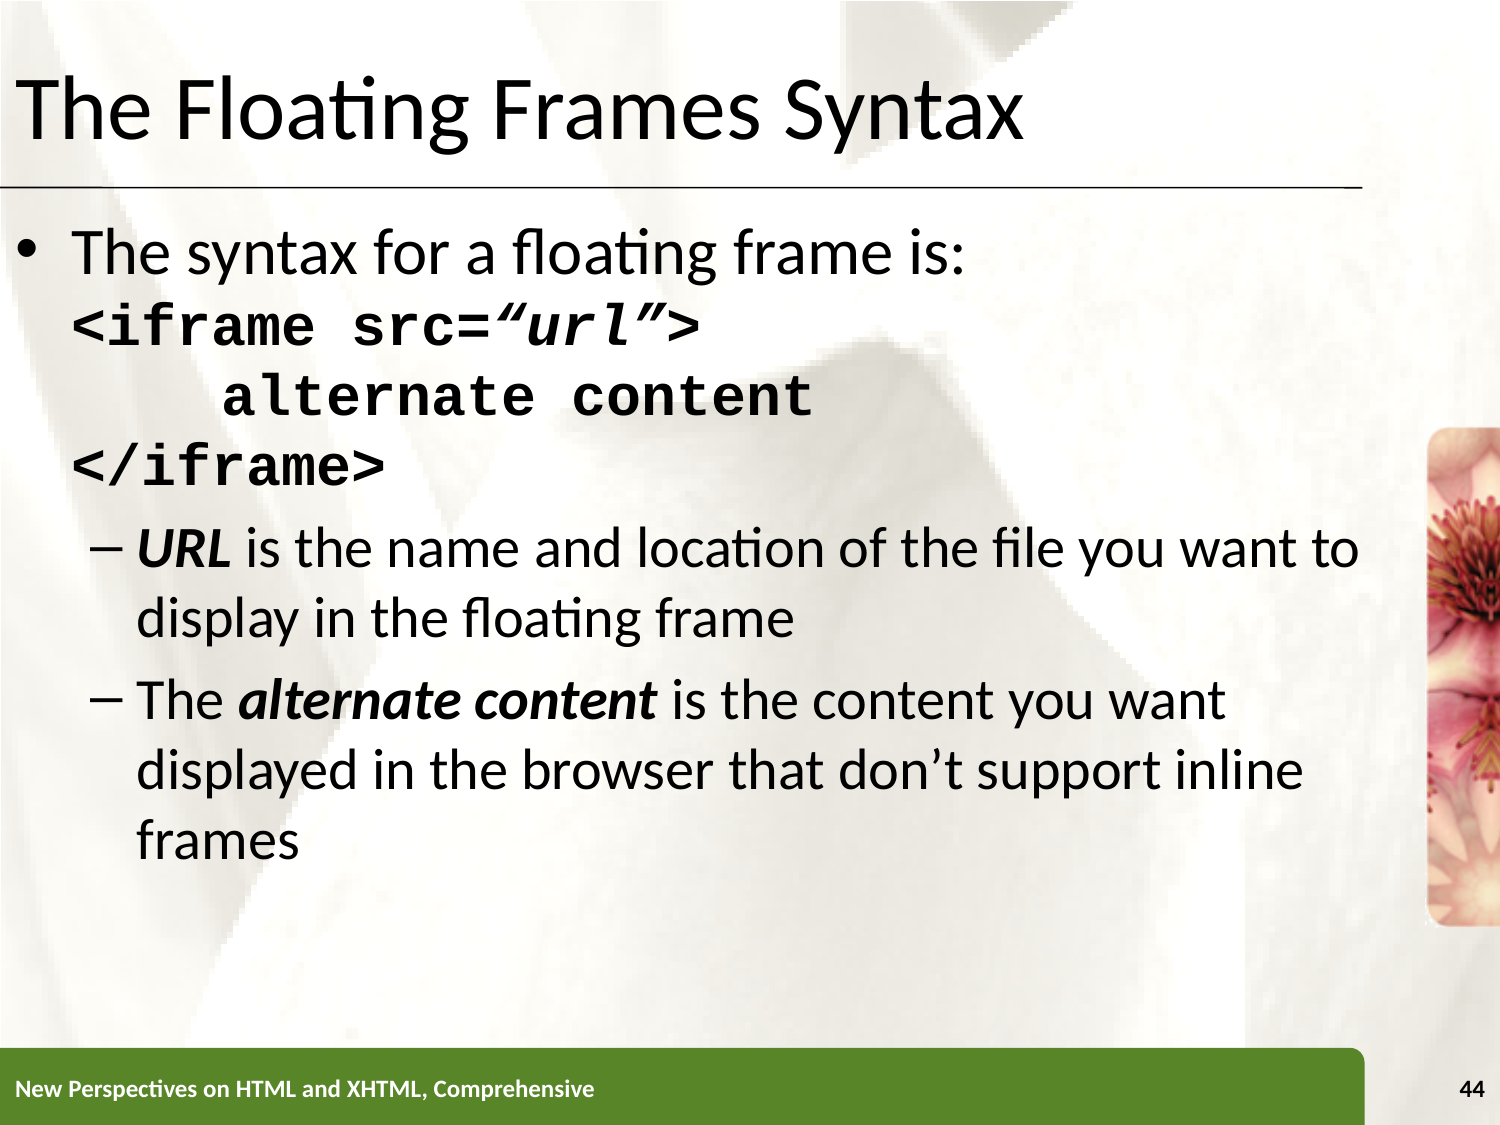

# The Floating Frames Syntax
The syntax for a floating frame is:
<iframe src=“url”>
	alternate content
</iframe>
URL is the name and location of the file you want to display in the floating frame
The alternate content is the content you want displayed in the browser that don’t support inline frames
New Perspectives on HTML and XHTML, Comprehensive
44